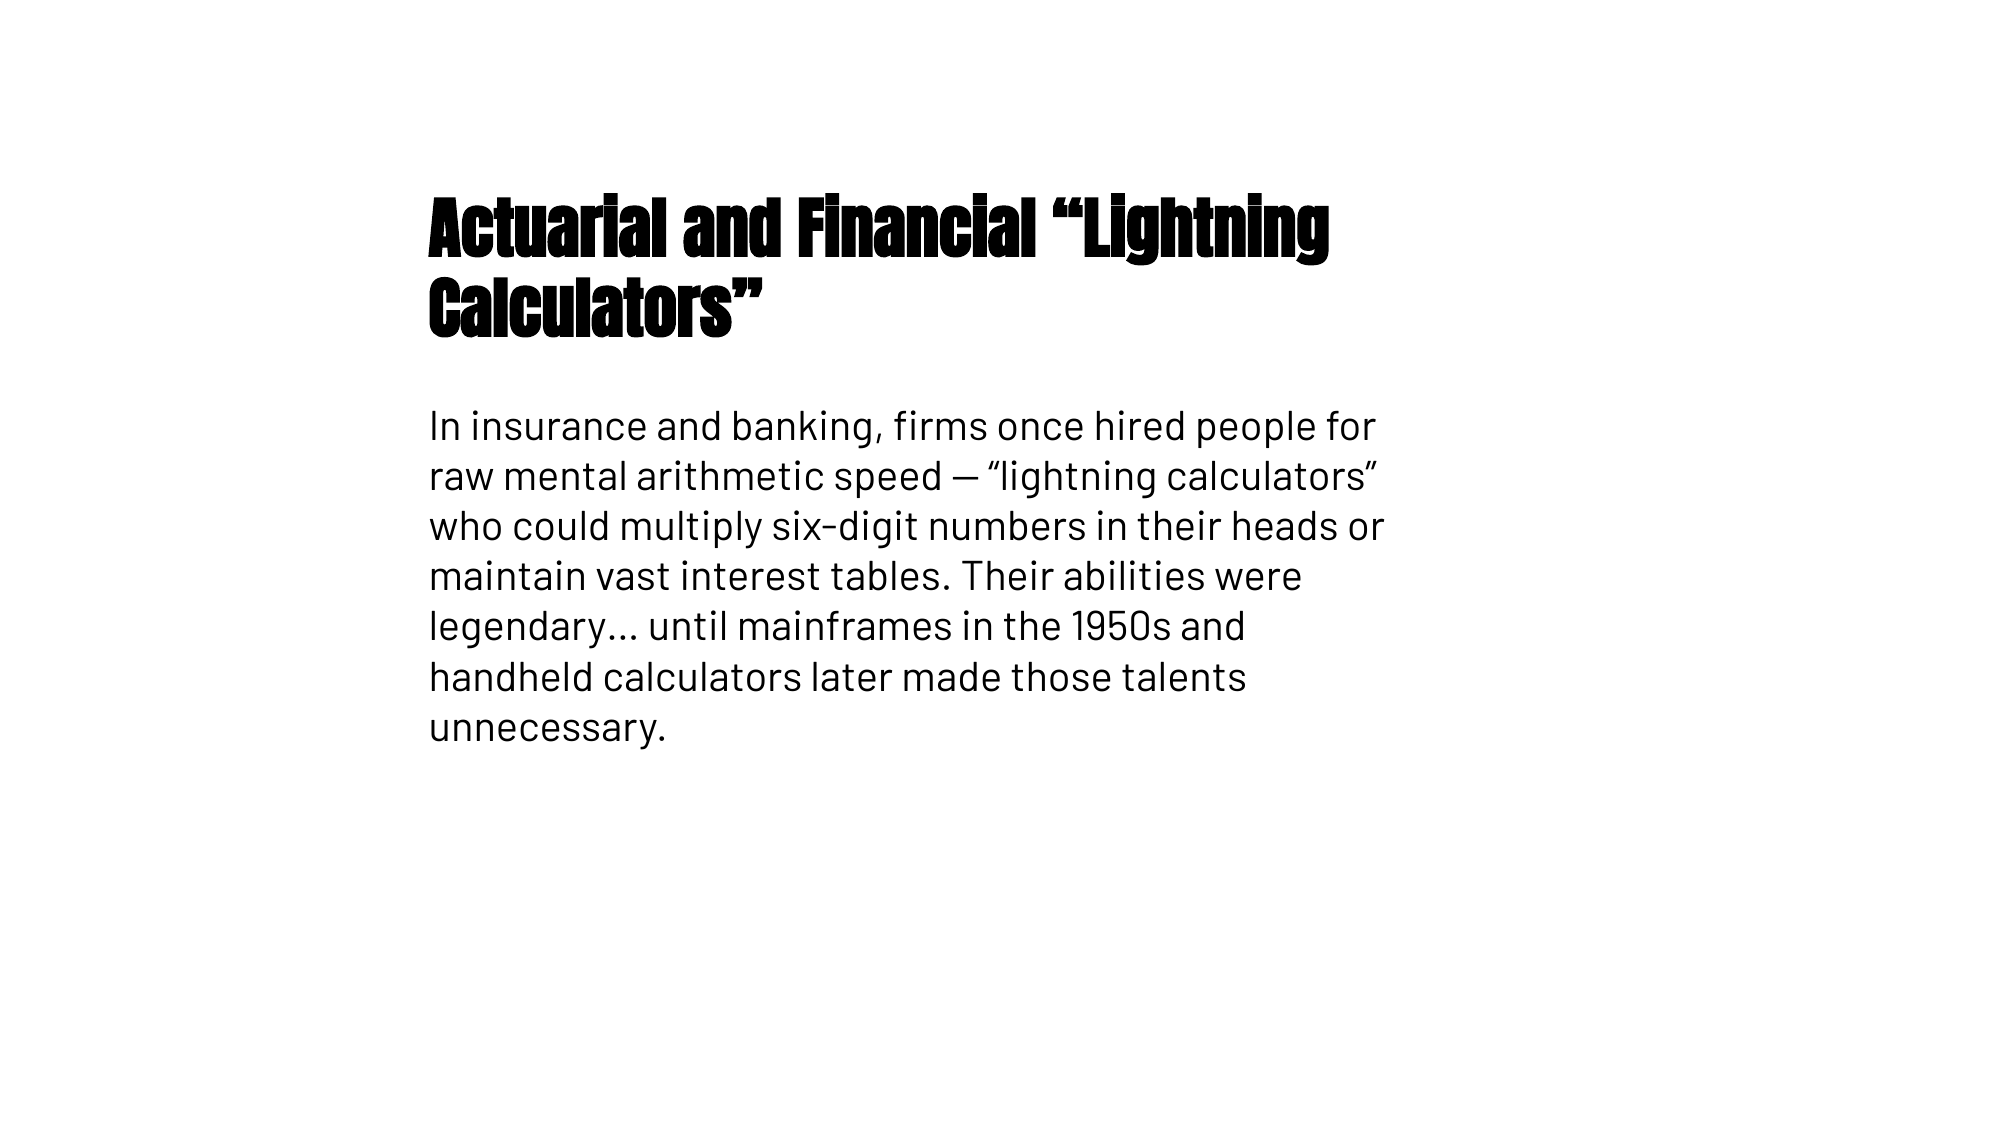

Actuarial and Financial “Lightning Calculators”

In insurance and banking, firms once hired people for raw mental arithmetic speed — “lightning calculators” who could multiply six-digit numbers in their heads or maintain vast interest tables. Their abilities were legendary… until mainframes in the 1950s and handheld calculators later made those talents unnecessary.